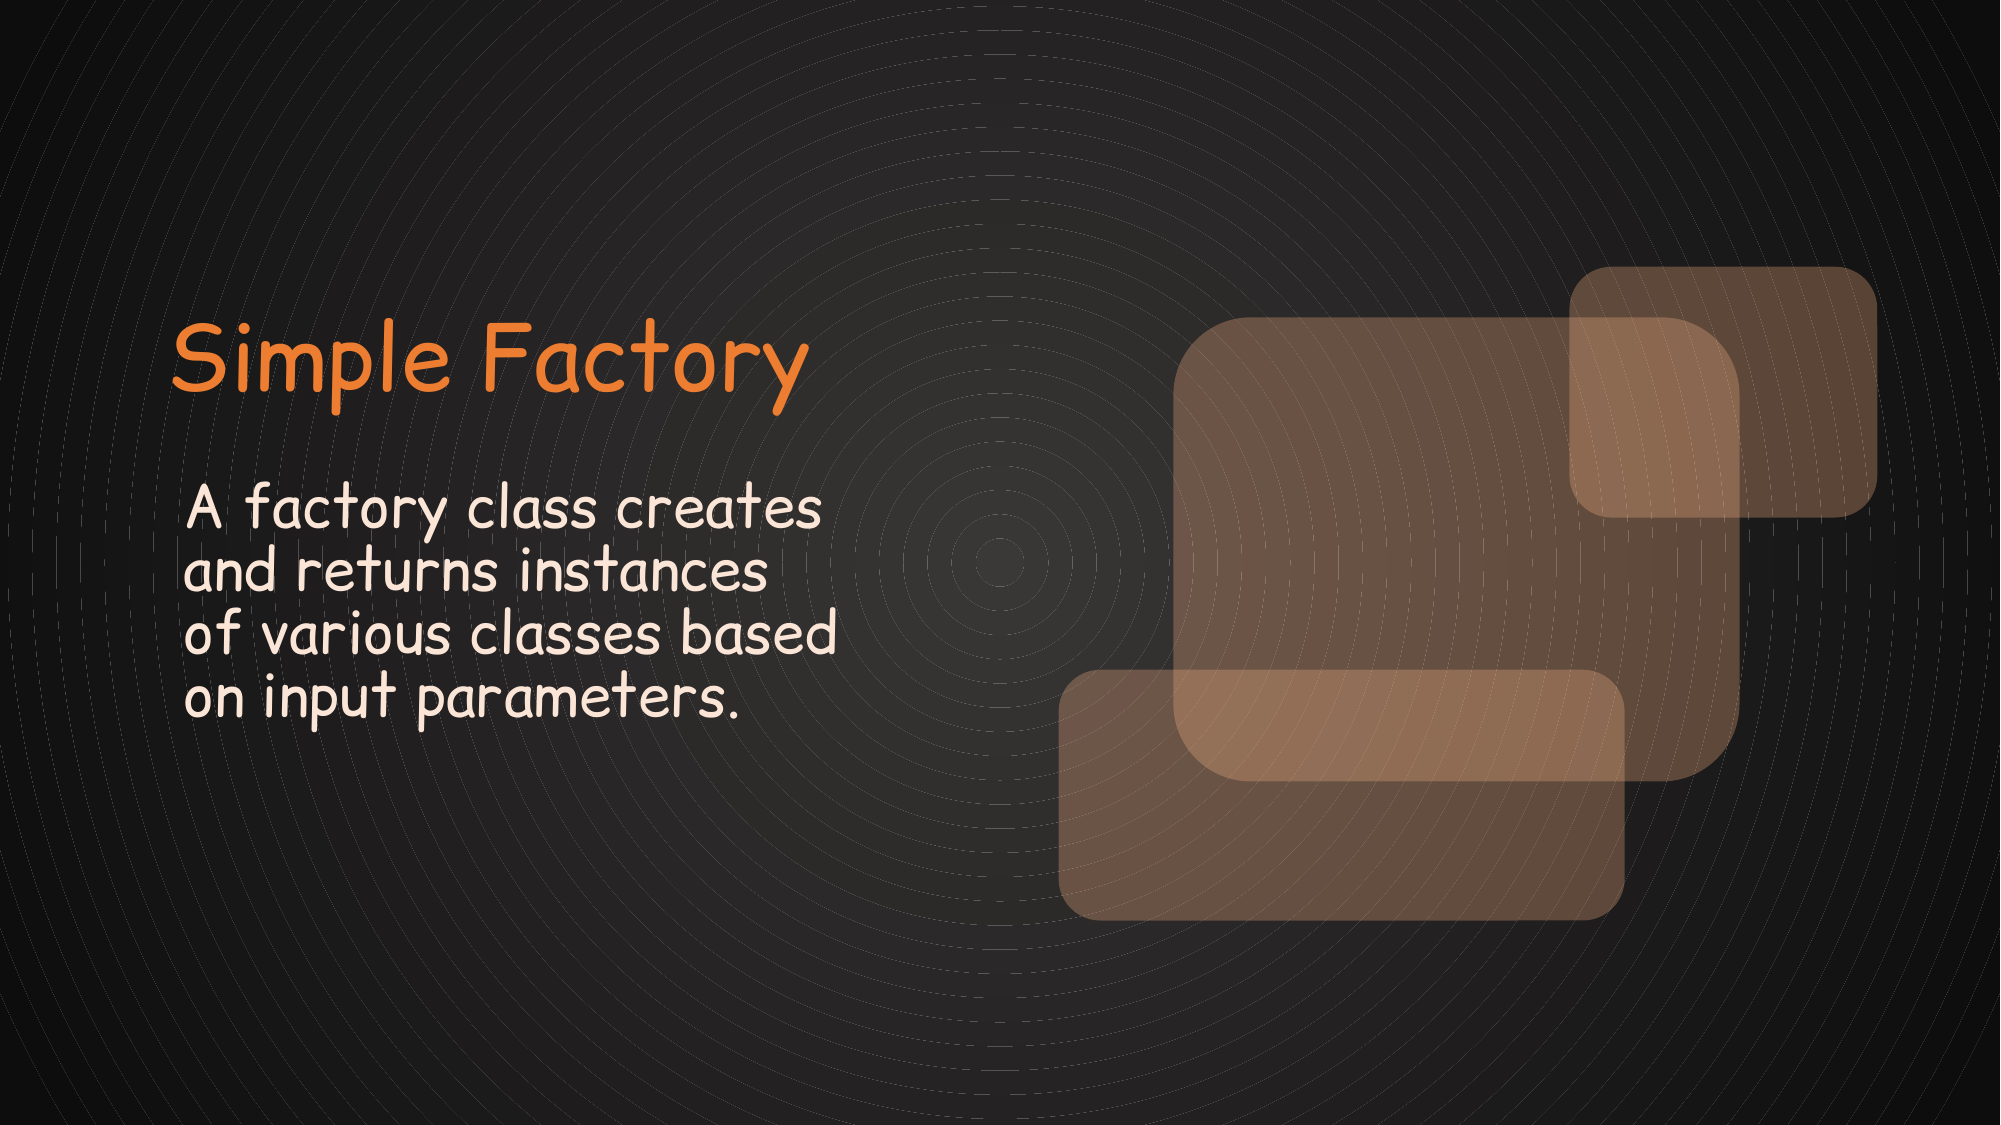

# Simple Factory

A factory class creates and returns instances of various classes based on input parameters.